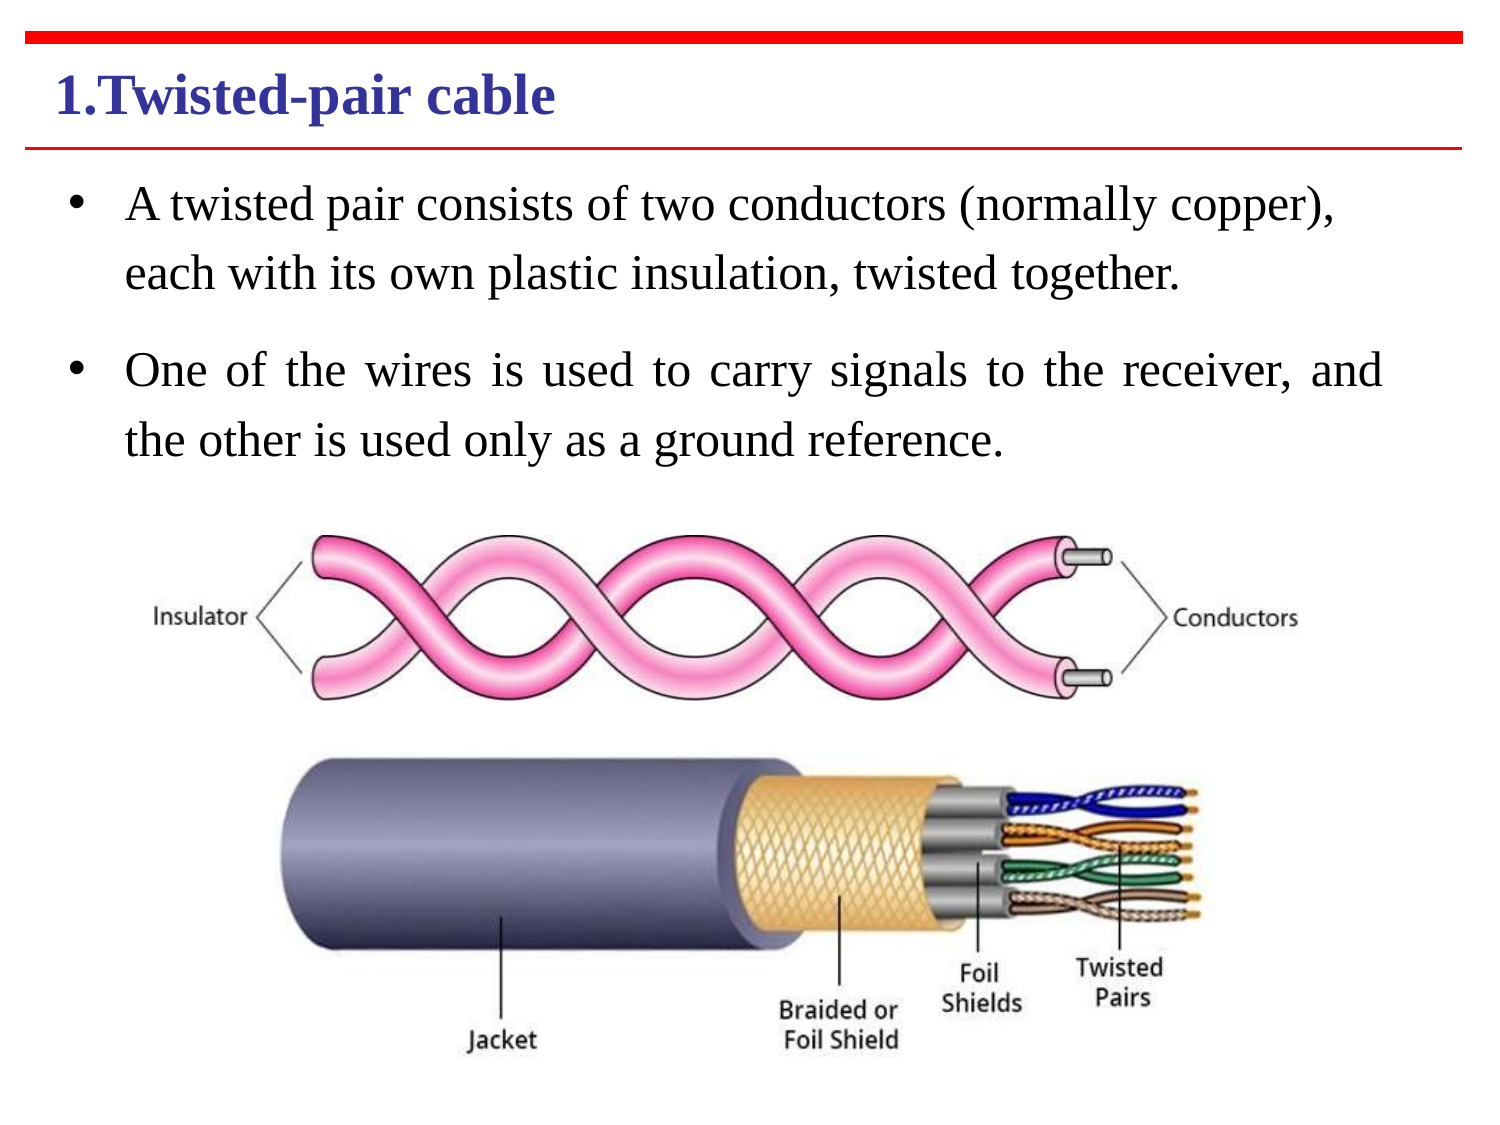

# 1.Twisted-pair cable

A twisted pair consists of two conductors (normally copper),  each with its own plastic insulation, twisted together.
One of the wires is used to carry signals to the receiver, and
the other is used only as a ground reference.